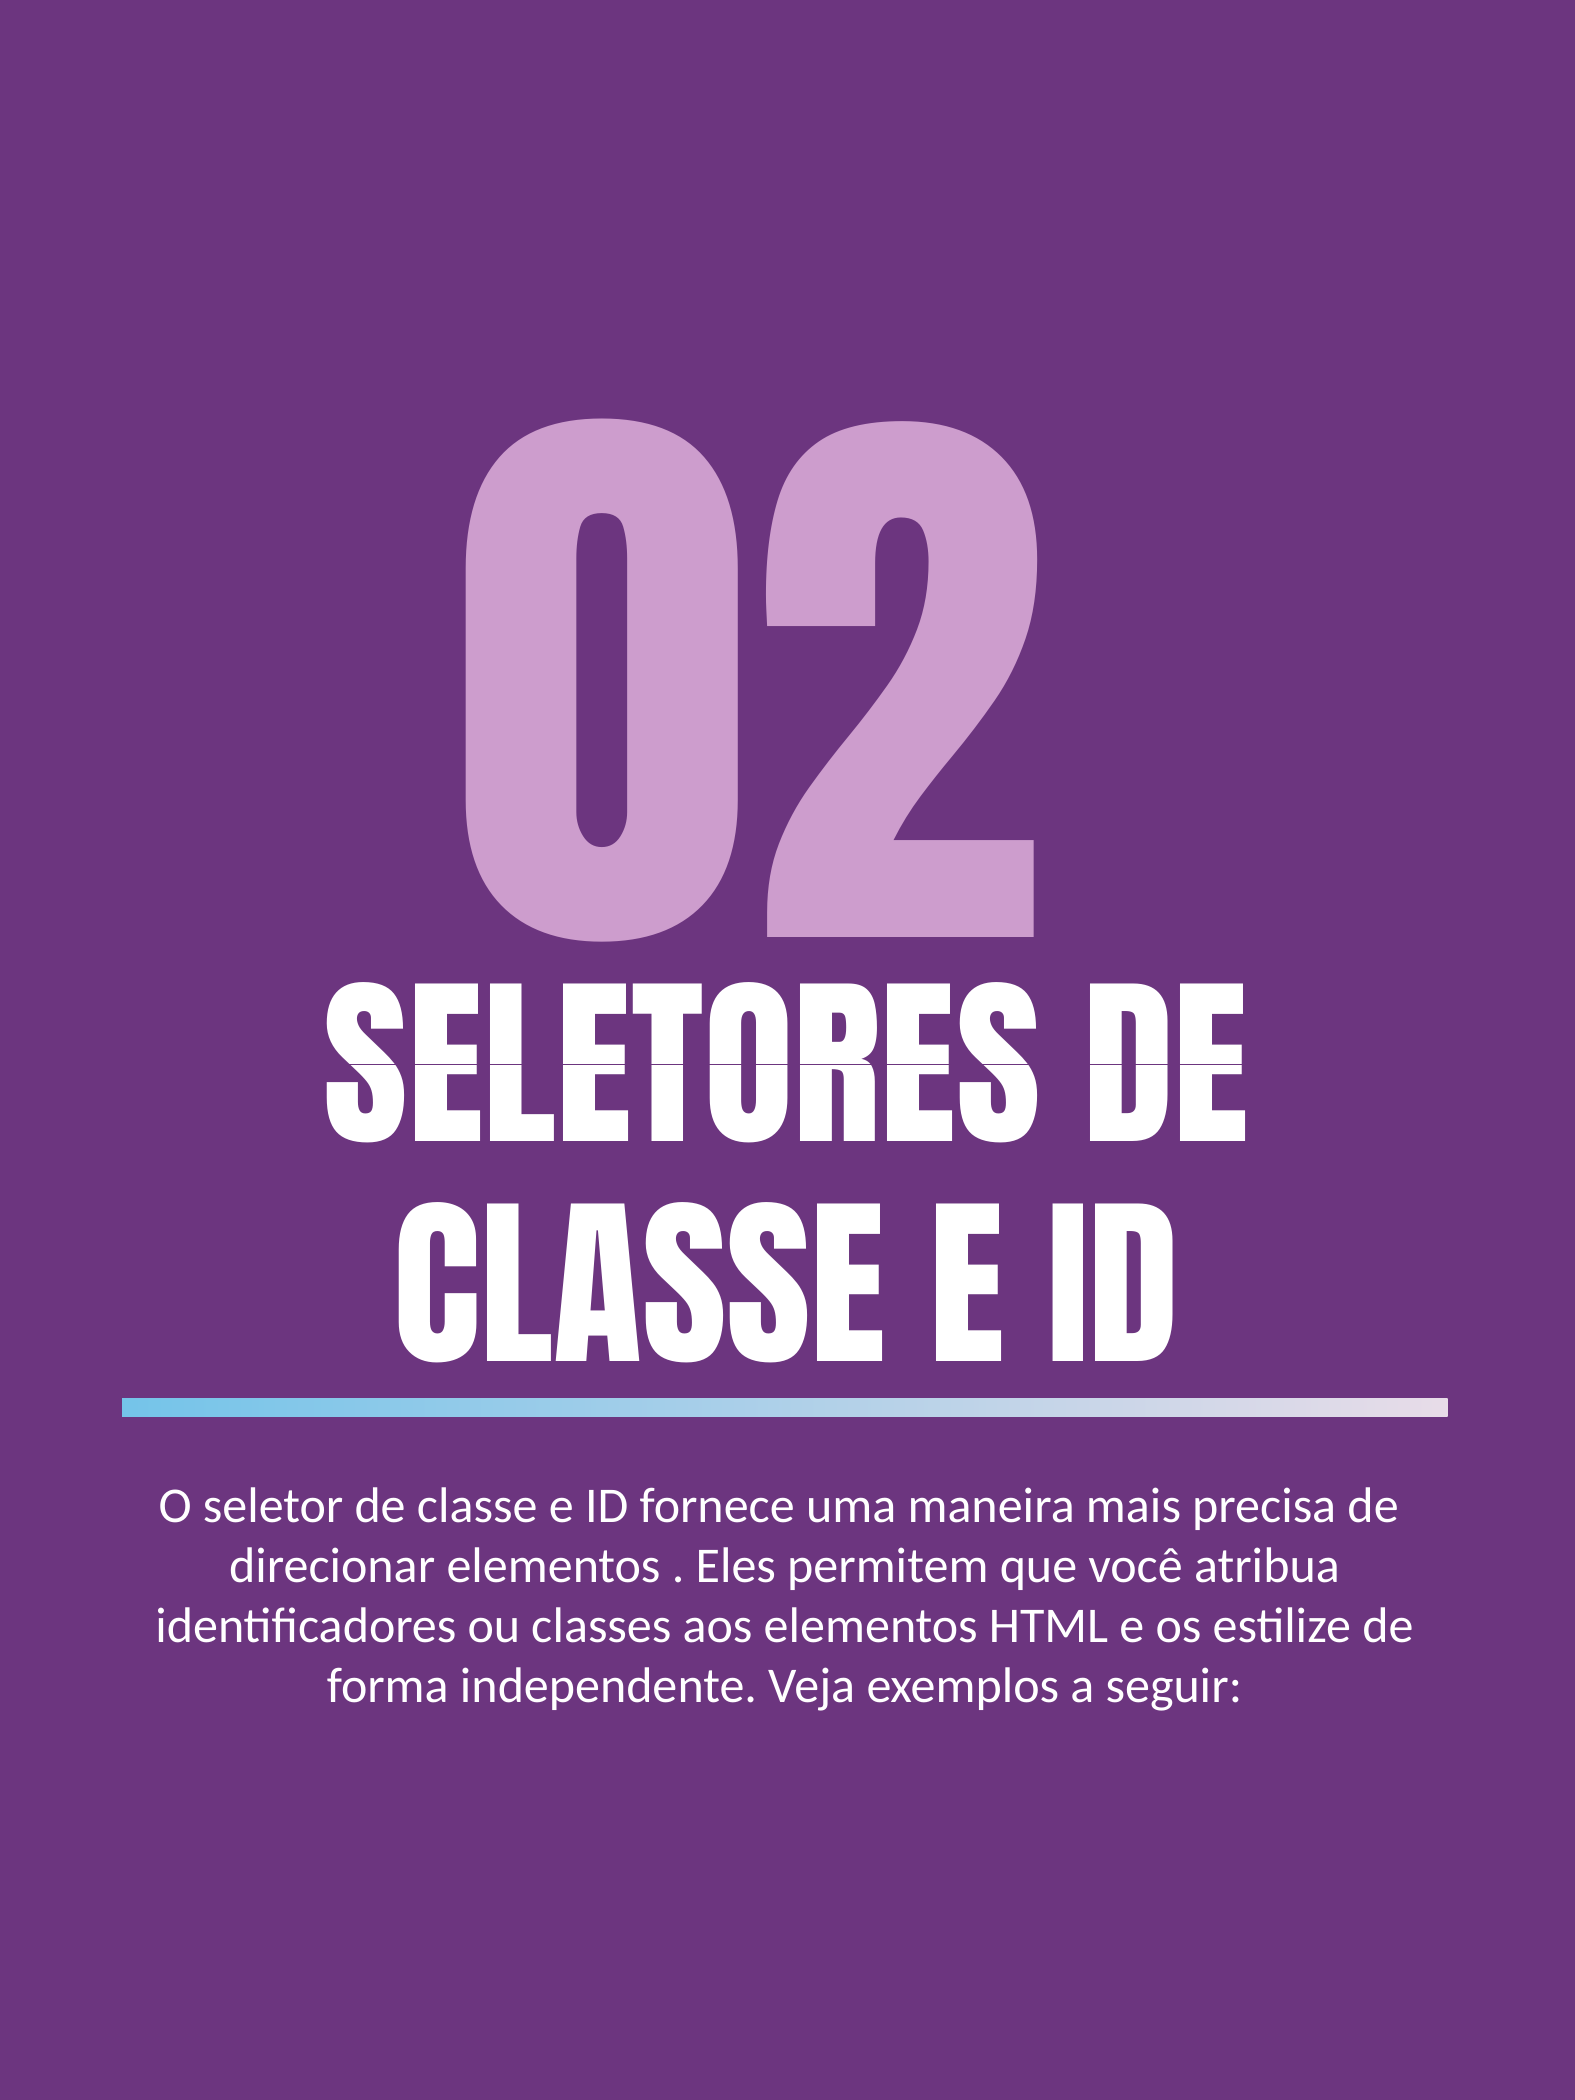

02
SELETORES DE CLASSE E ID

O seletor de classe e ID fornece uma maneira mais precisa de  direcionar elementos . Eles permitem que você atribua identificadores ou classes aos elementos HTML e os estilize de forma independente. Veja exemplos a seguir: